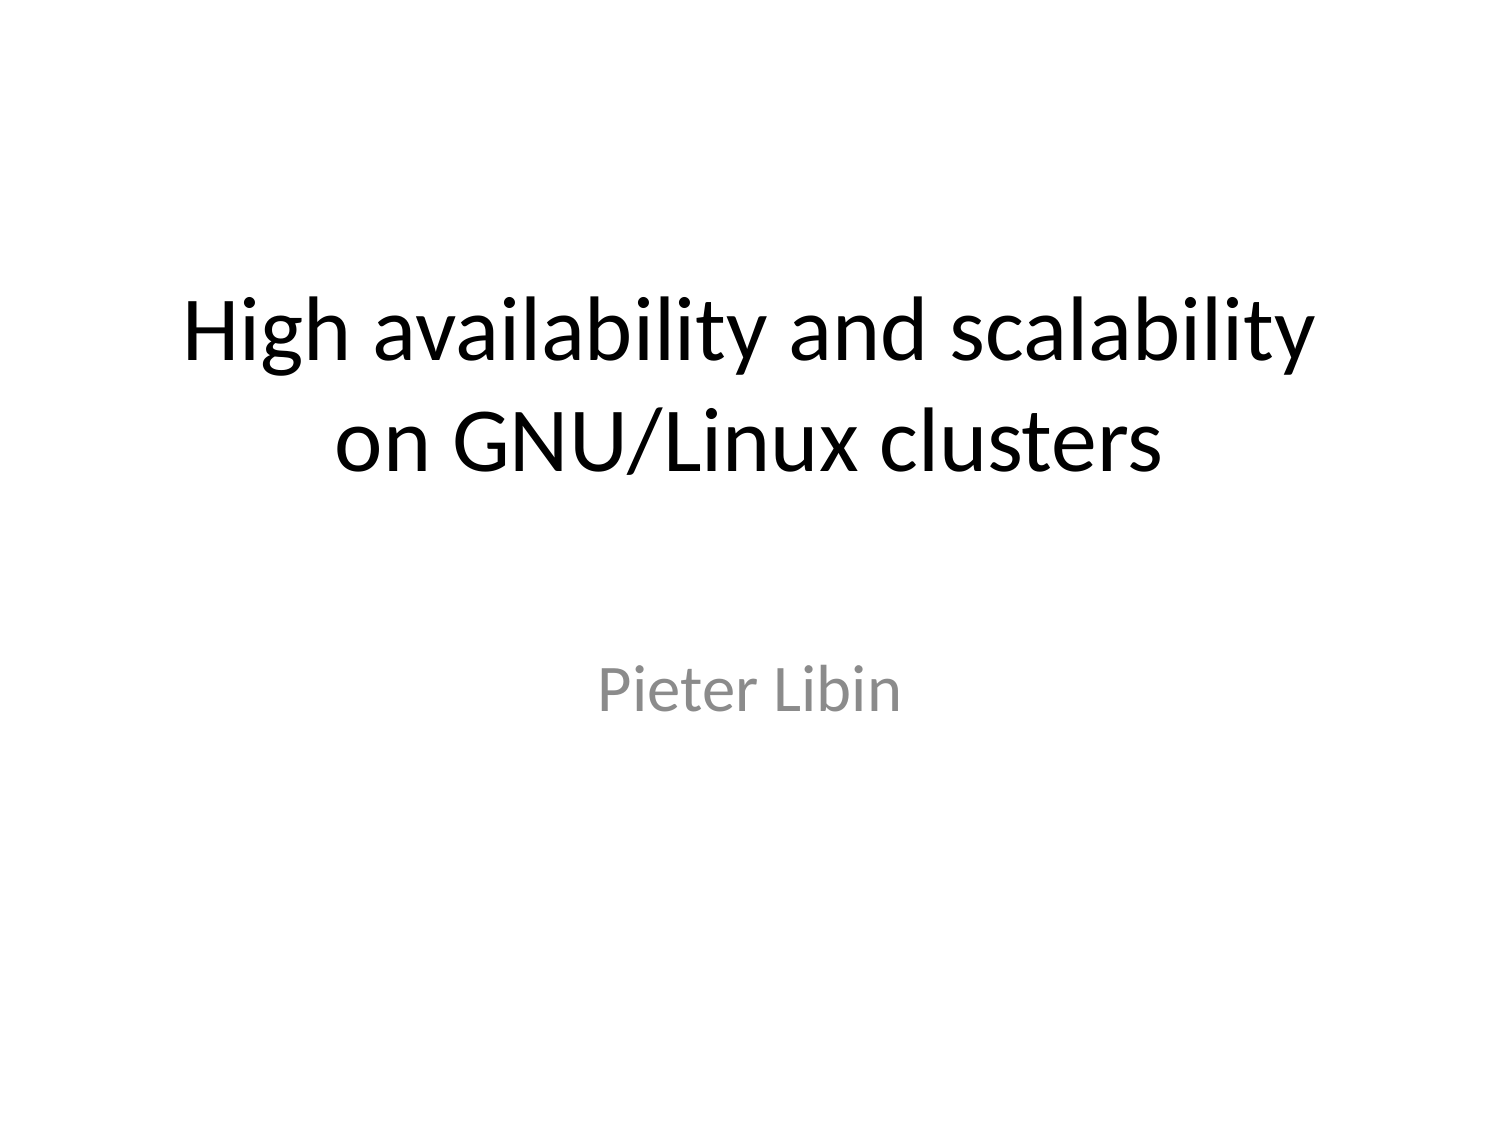

# High availability and scalability on GNU/Linux clusters
Pieter Libin